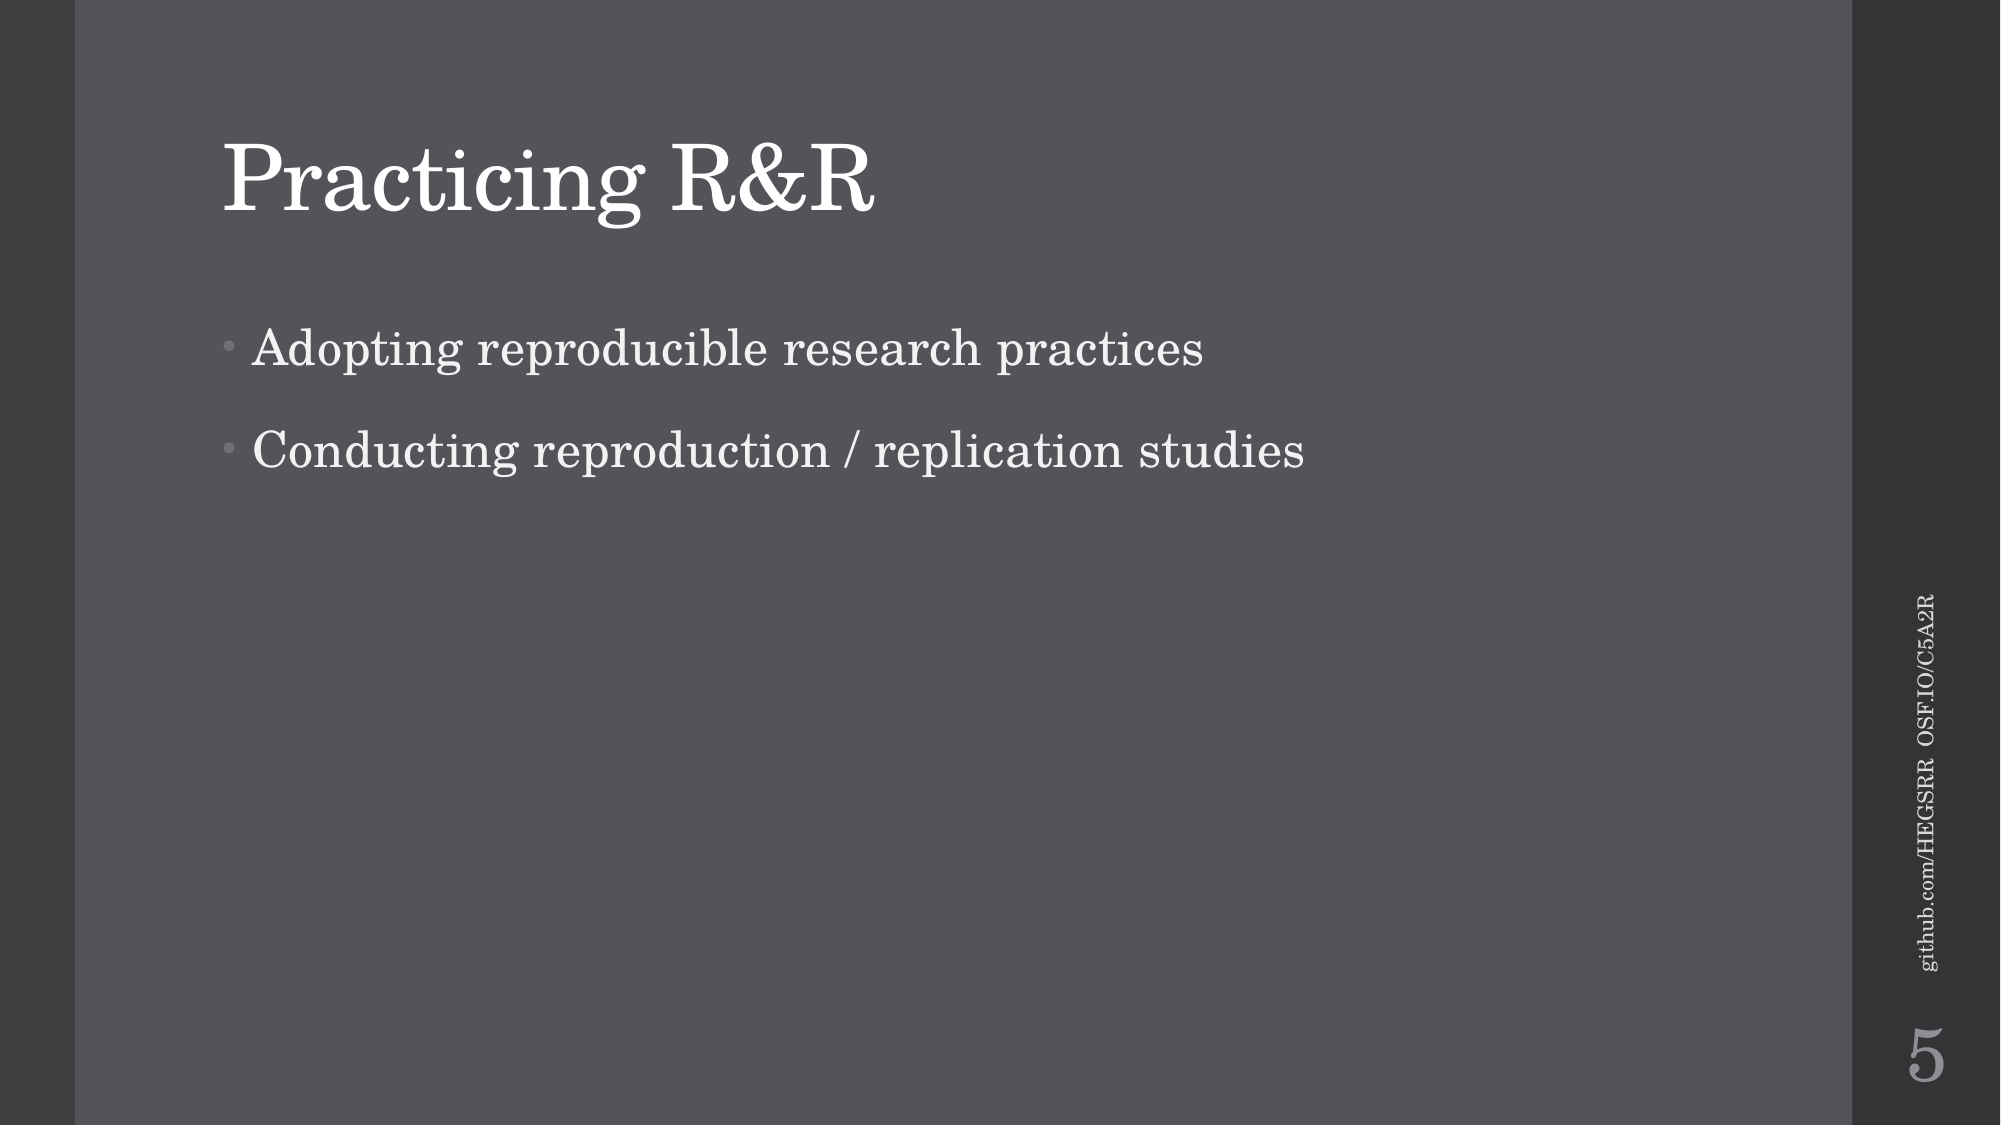

# Practicing R&R
Adopting reproducible research practices
Conducting reproduction / replication studies
github.com/HEGSRR  OSF.IO/C5A2R
5